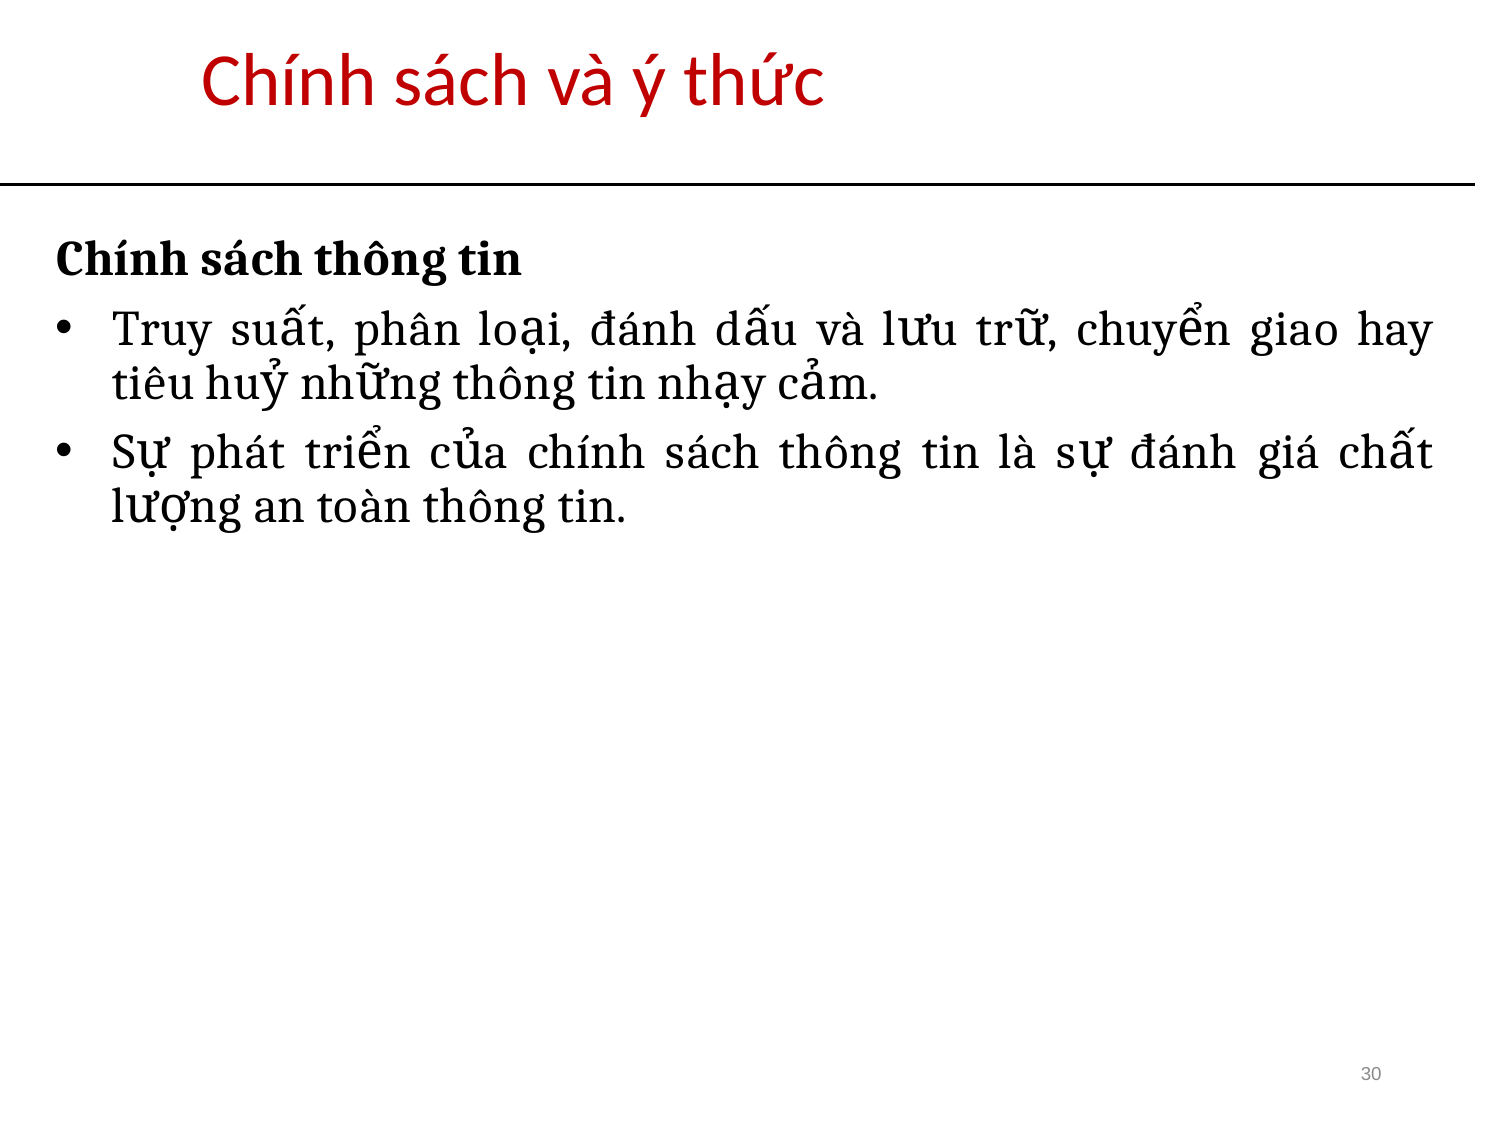

# Chính sách và ý thức
Chính sách thông tin
Truy suất, phân loại, đánh dấu và lưu trữ, chuyển giao hay tiêu huỷ những thông tin nhạy cảm.
Sự phát triển của chính sách thông tin là sự đánh giá chất lượng an toàn thông tin.
30